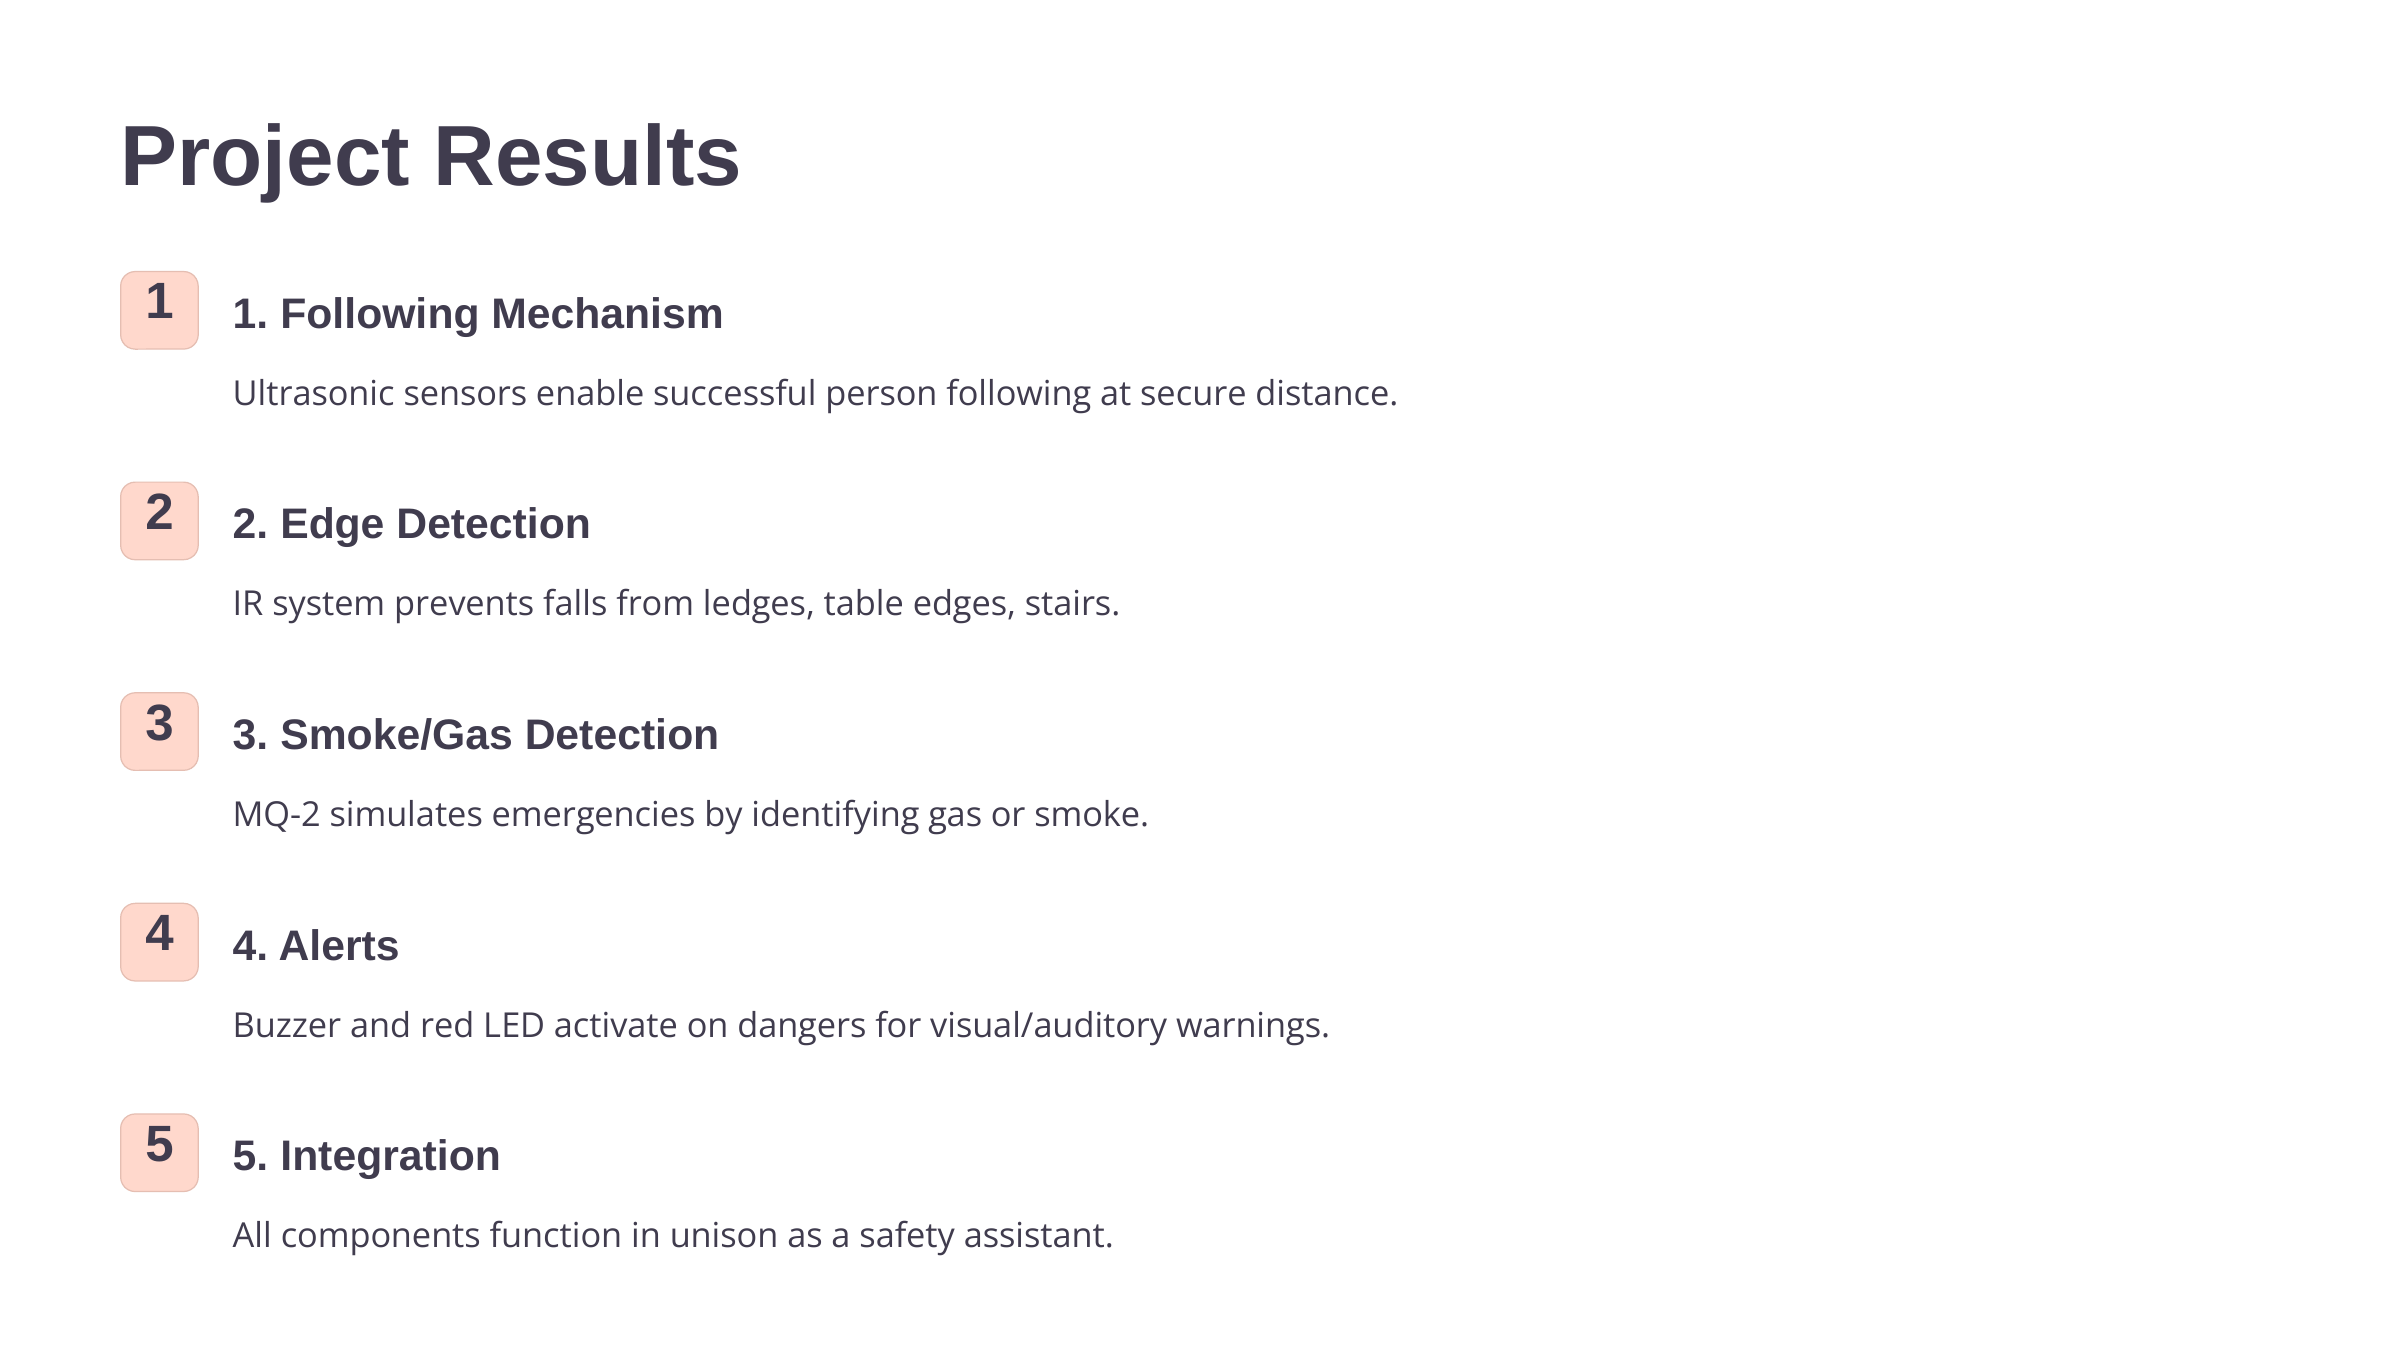

Project Results

1
1. Following Mechanism
Ultrasonic sensors enable successful person following at secure distance.

2
2. Edge Detection
IR system prevents falls from ledges, table edges, stairs.

3
3. Smoke/Gas Detection
MQ-2 simulates emergencies by identifying gas or smoke.

4
4. Alerts
Buzzer and red LED activate on dangers for visual/auditory warnings.

5
5. Integration
All components function in unison as a safety assistant.